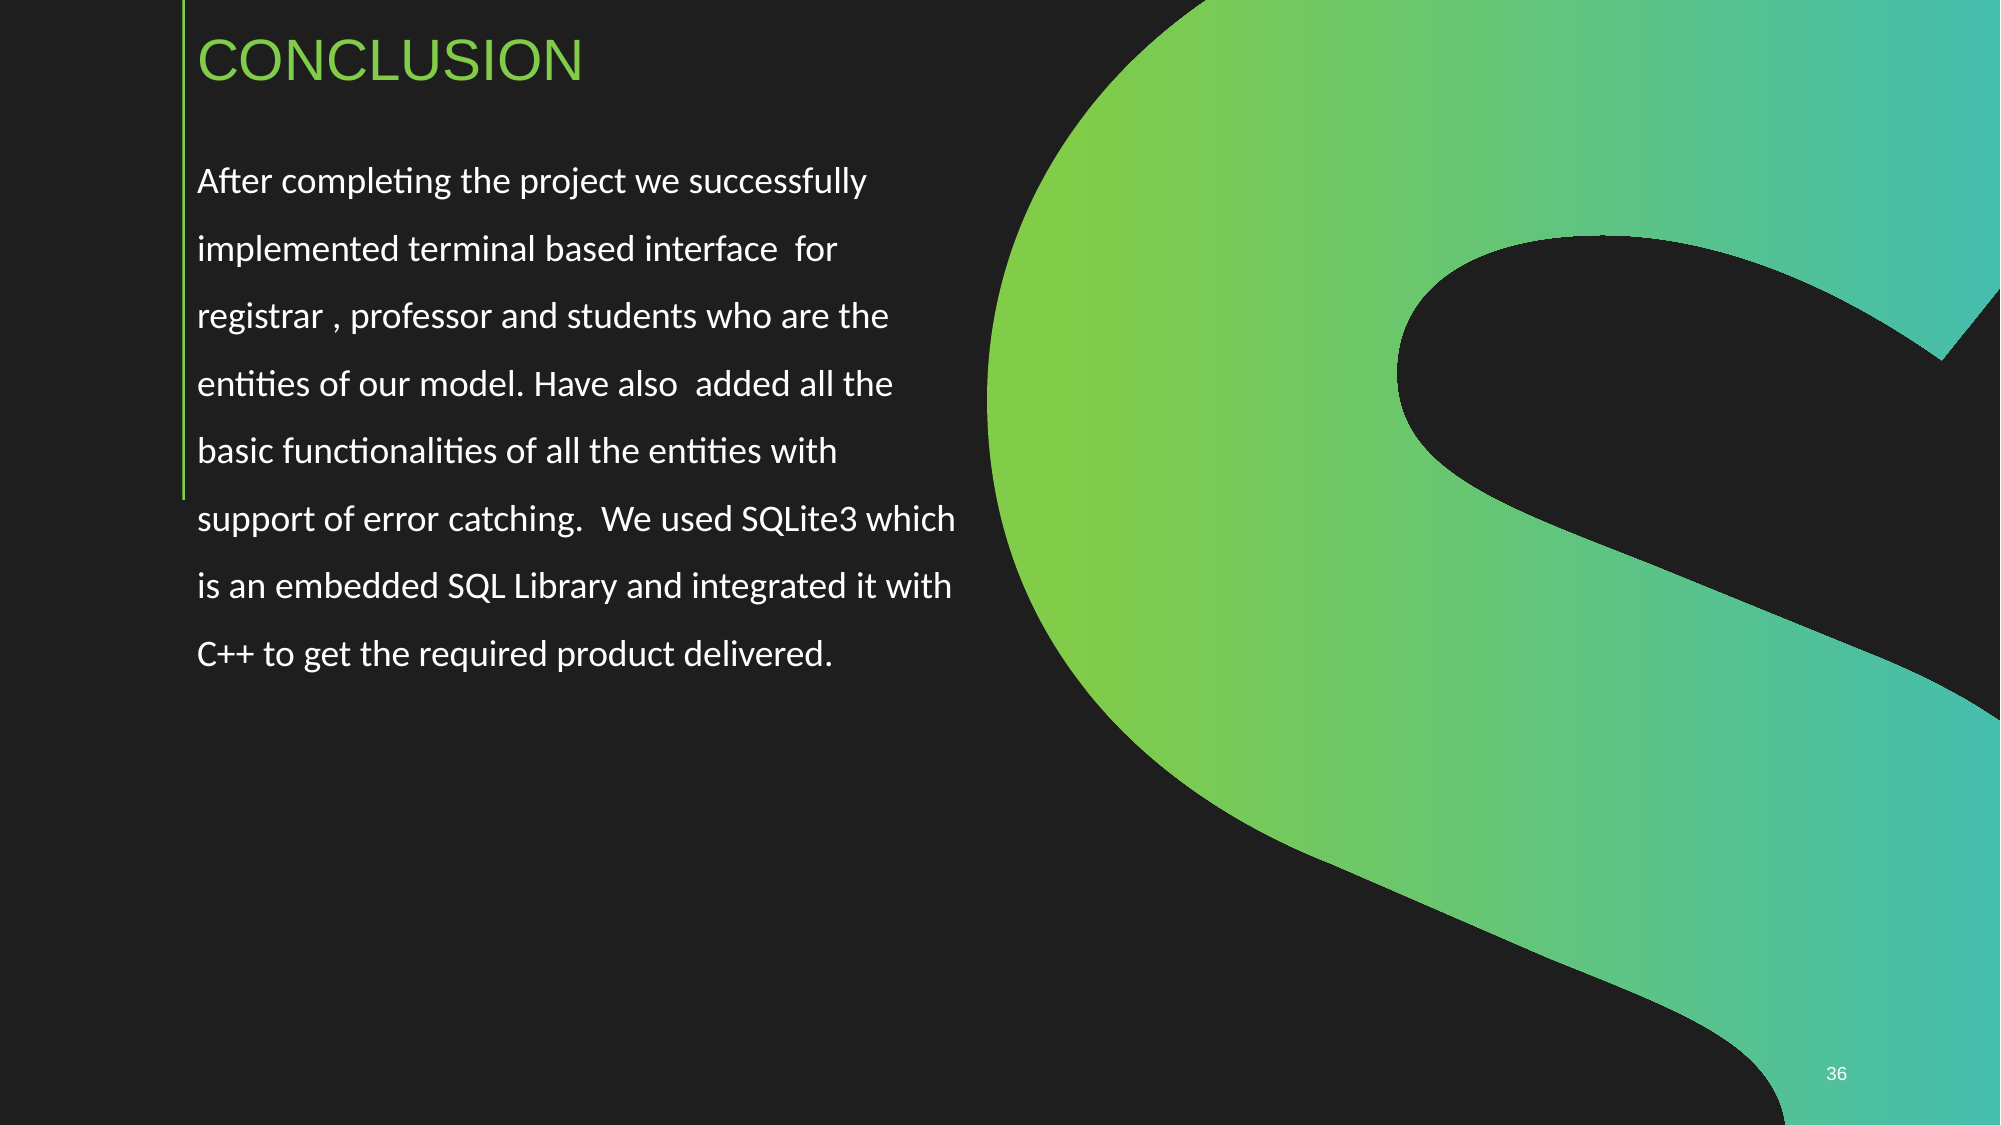

# Conclusion
After completing the project we successfully implemented terminal based interface  for registrar , professor and students who are the entities of our model. Have also  added all the basic functionalities of all the entities with support of error catching.  We used SQLite3 which is an embedded SQL Library and integrated it with C++ to get the required product delivered.
36